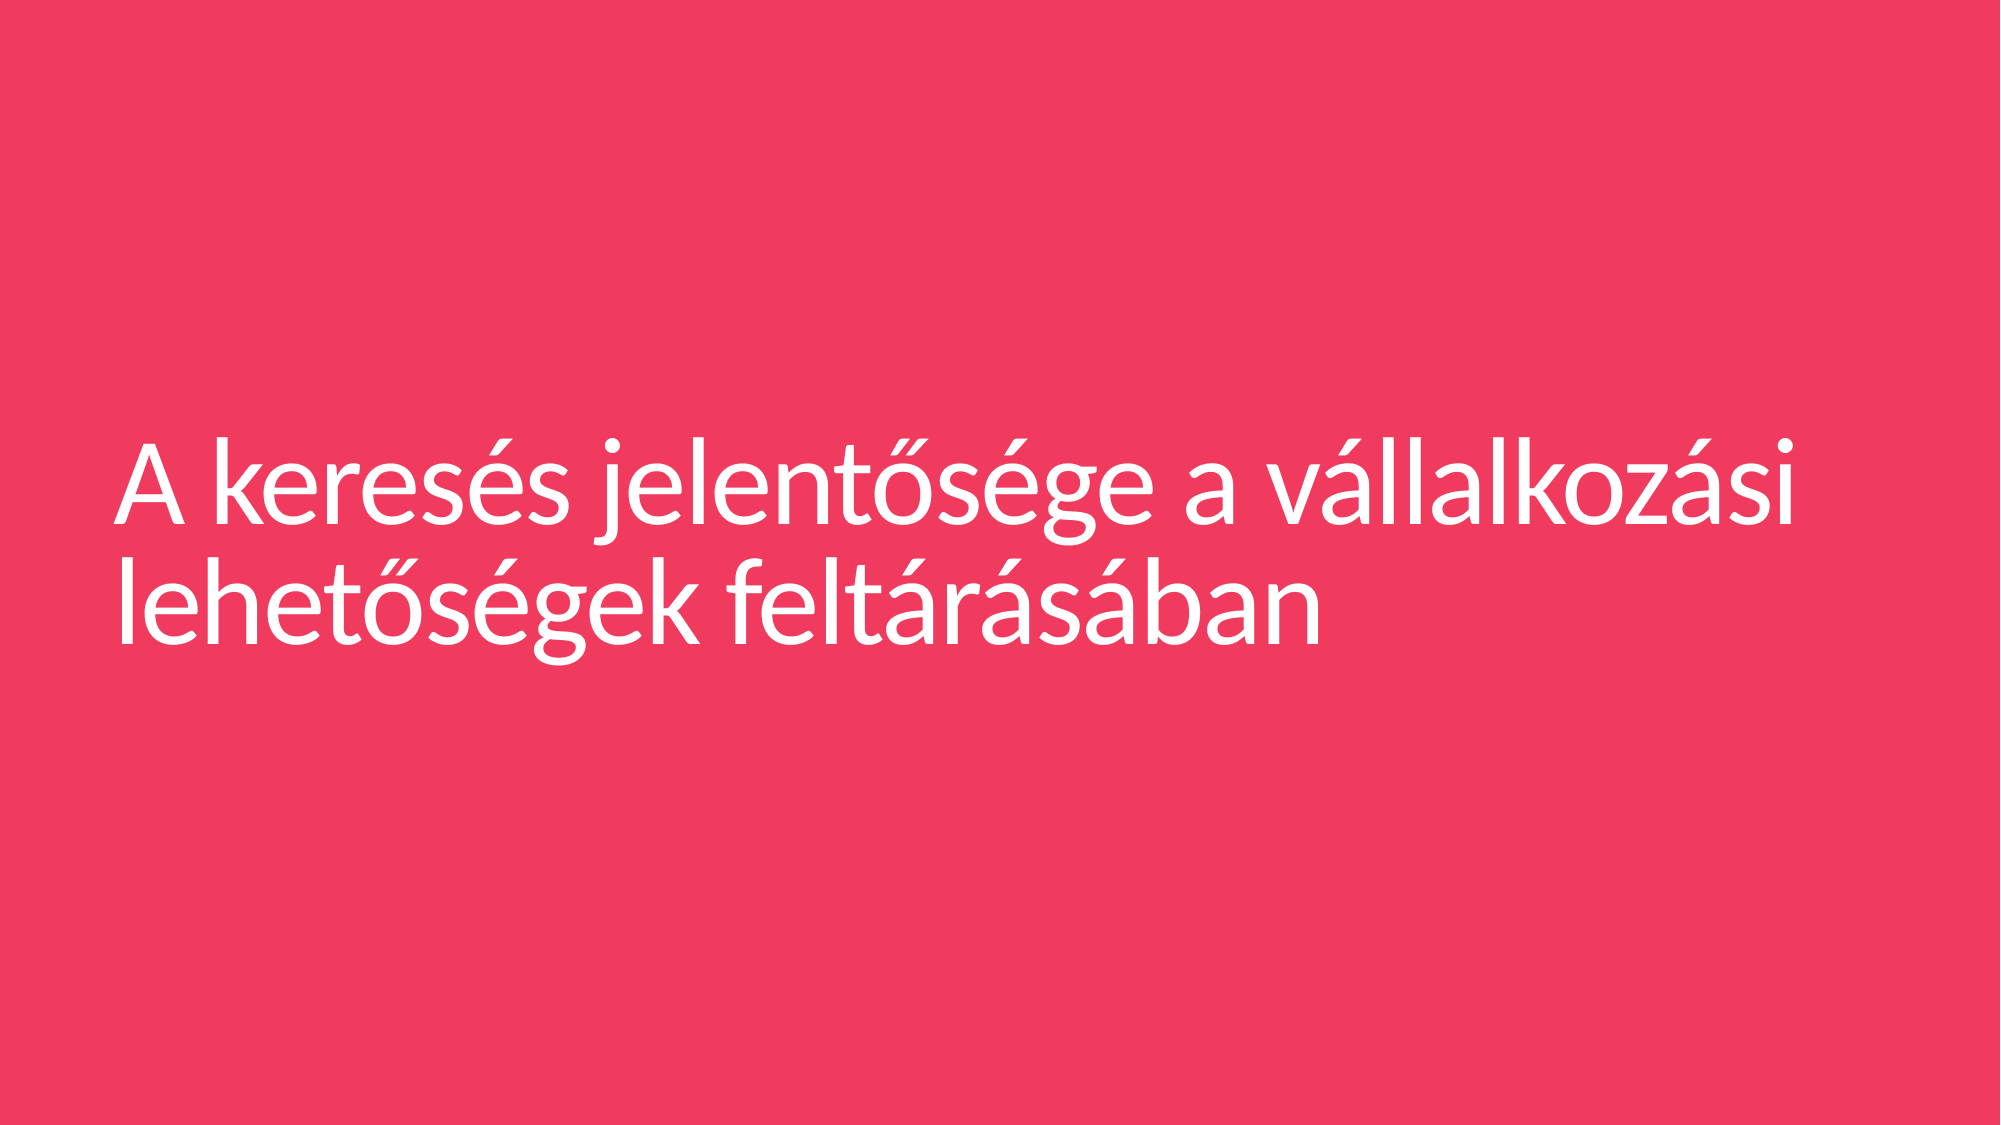

# A keresés jelentősége a vállalkozási lehetőségek feltárásában